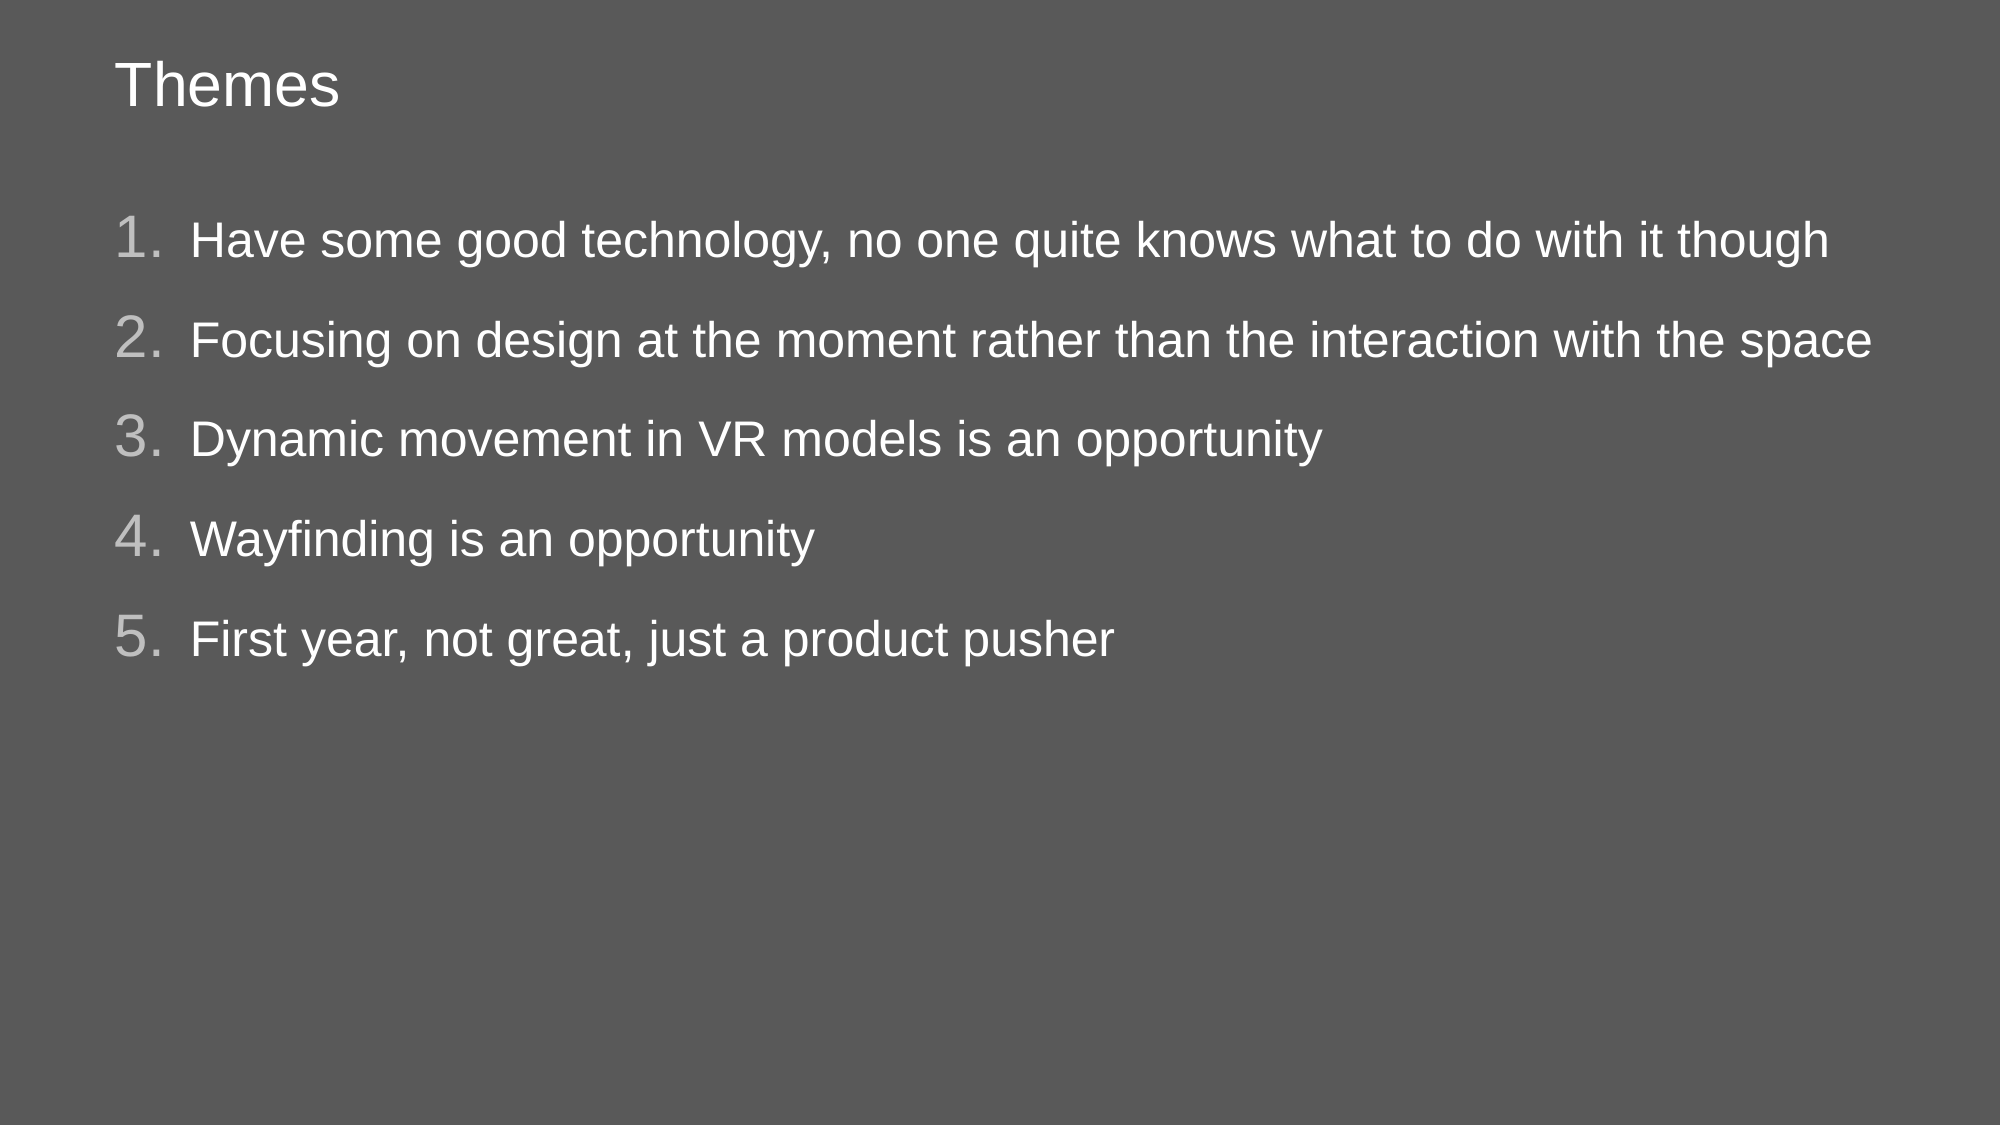

Themes
Have some good technology, no one quite knows what to do with it though
Focusing on design at the moment rather than the interaction with the space
Dynamic movement in VR models is an opportunity
Wayfinding is an opportunity
First year, not great, just a product pusher